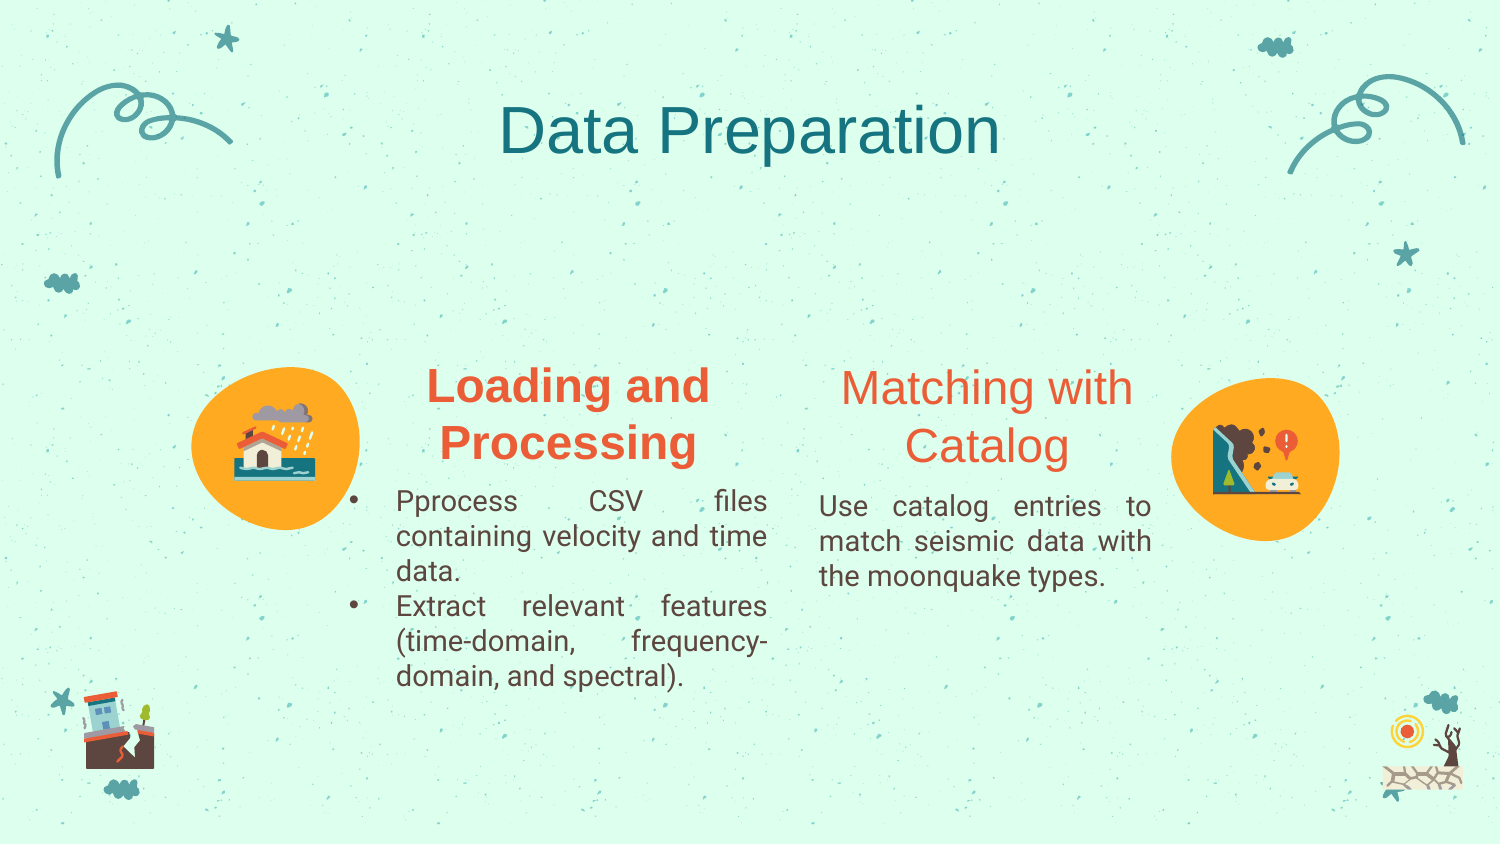

Data Preparation

# Loading and Processing
Matching with Catalog

Use catalog entries to match seismic data with the moonquake types.
Pprocess CSV files containing velocity and time data.
Extract relevant features (time-domain, frequency-domain, and spectral).